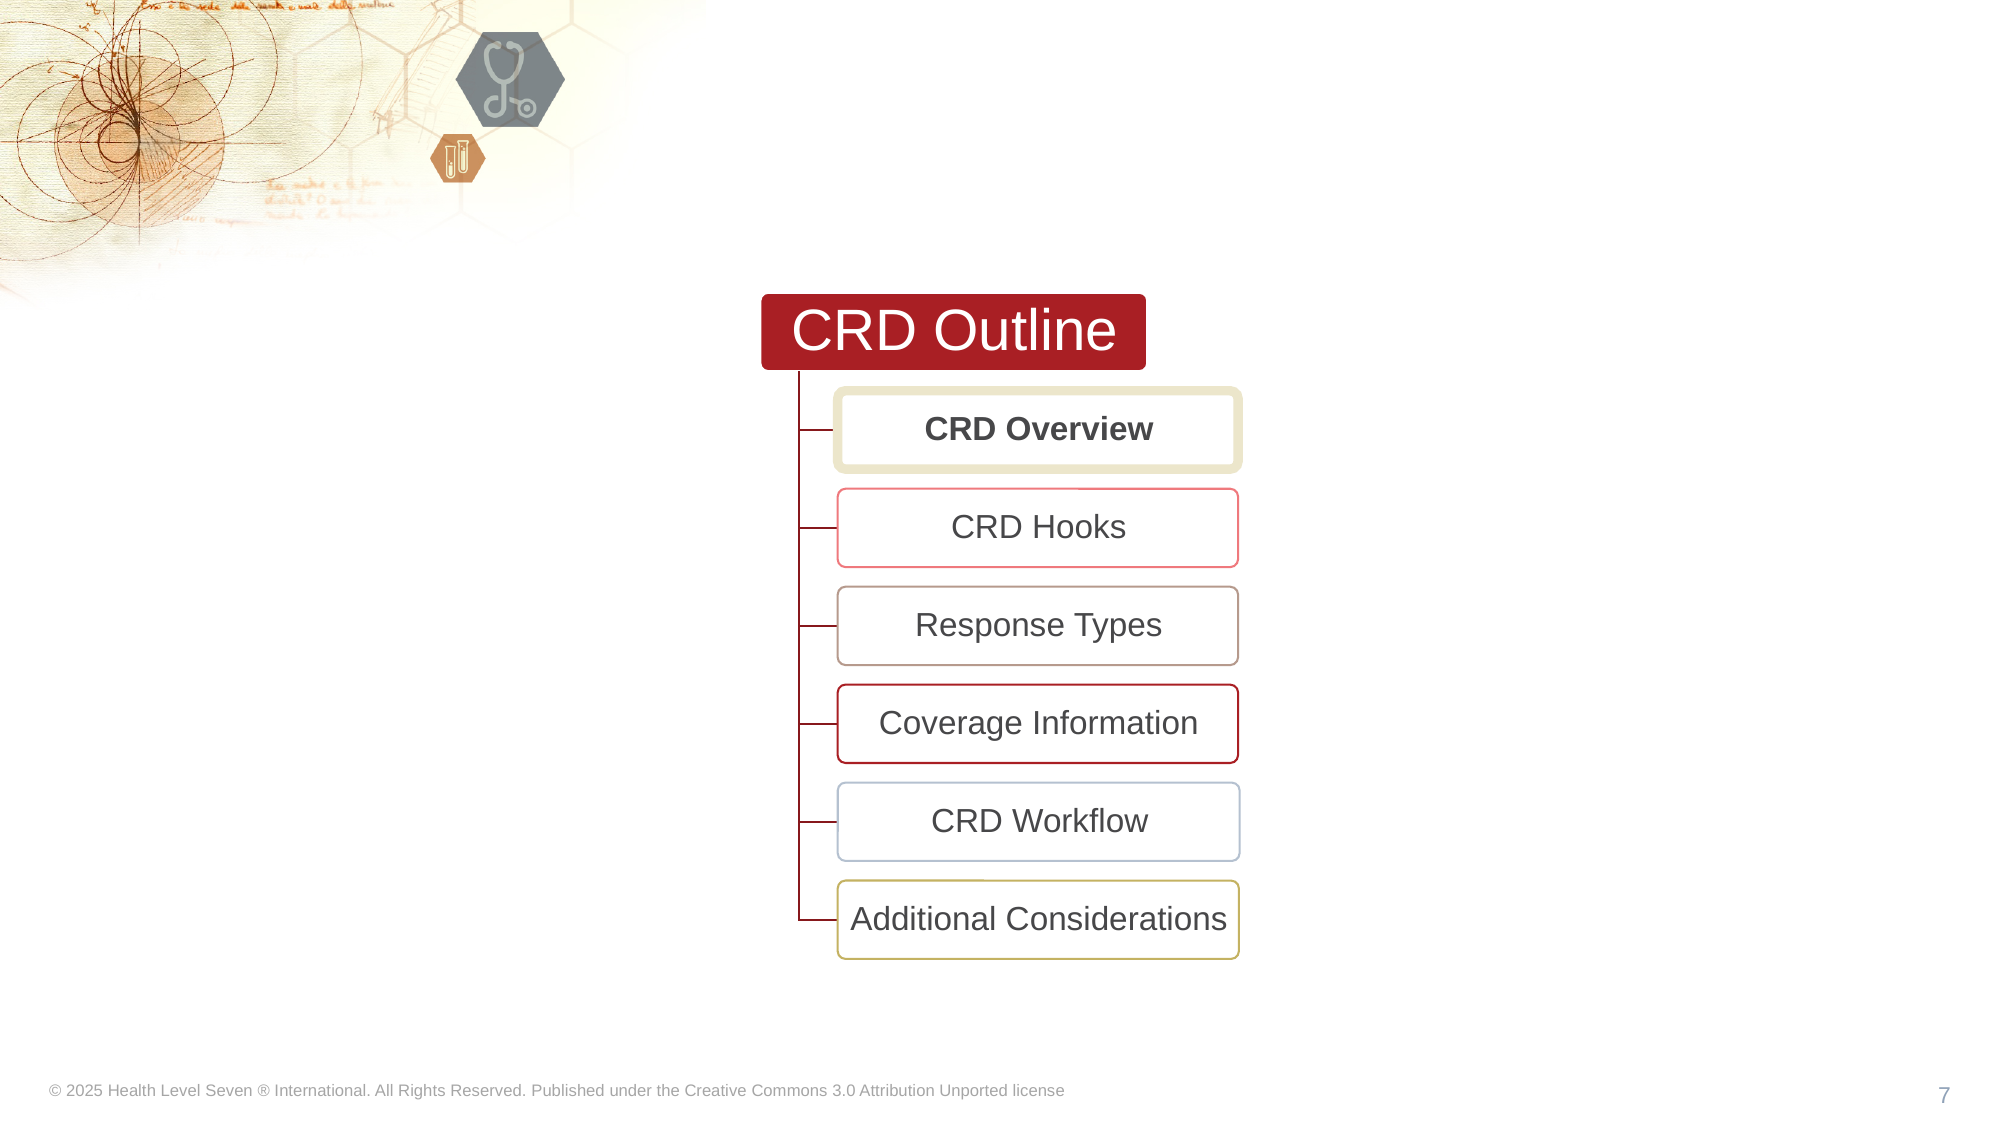

# CRD Overview
CRD Outline
CRD Overview
CRD Hooks
Response Types
Coverage Information
CRD Workflow
Additional Considerations
7